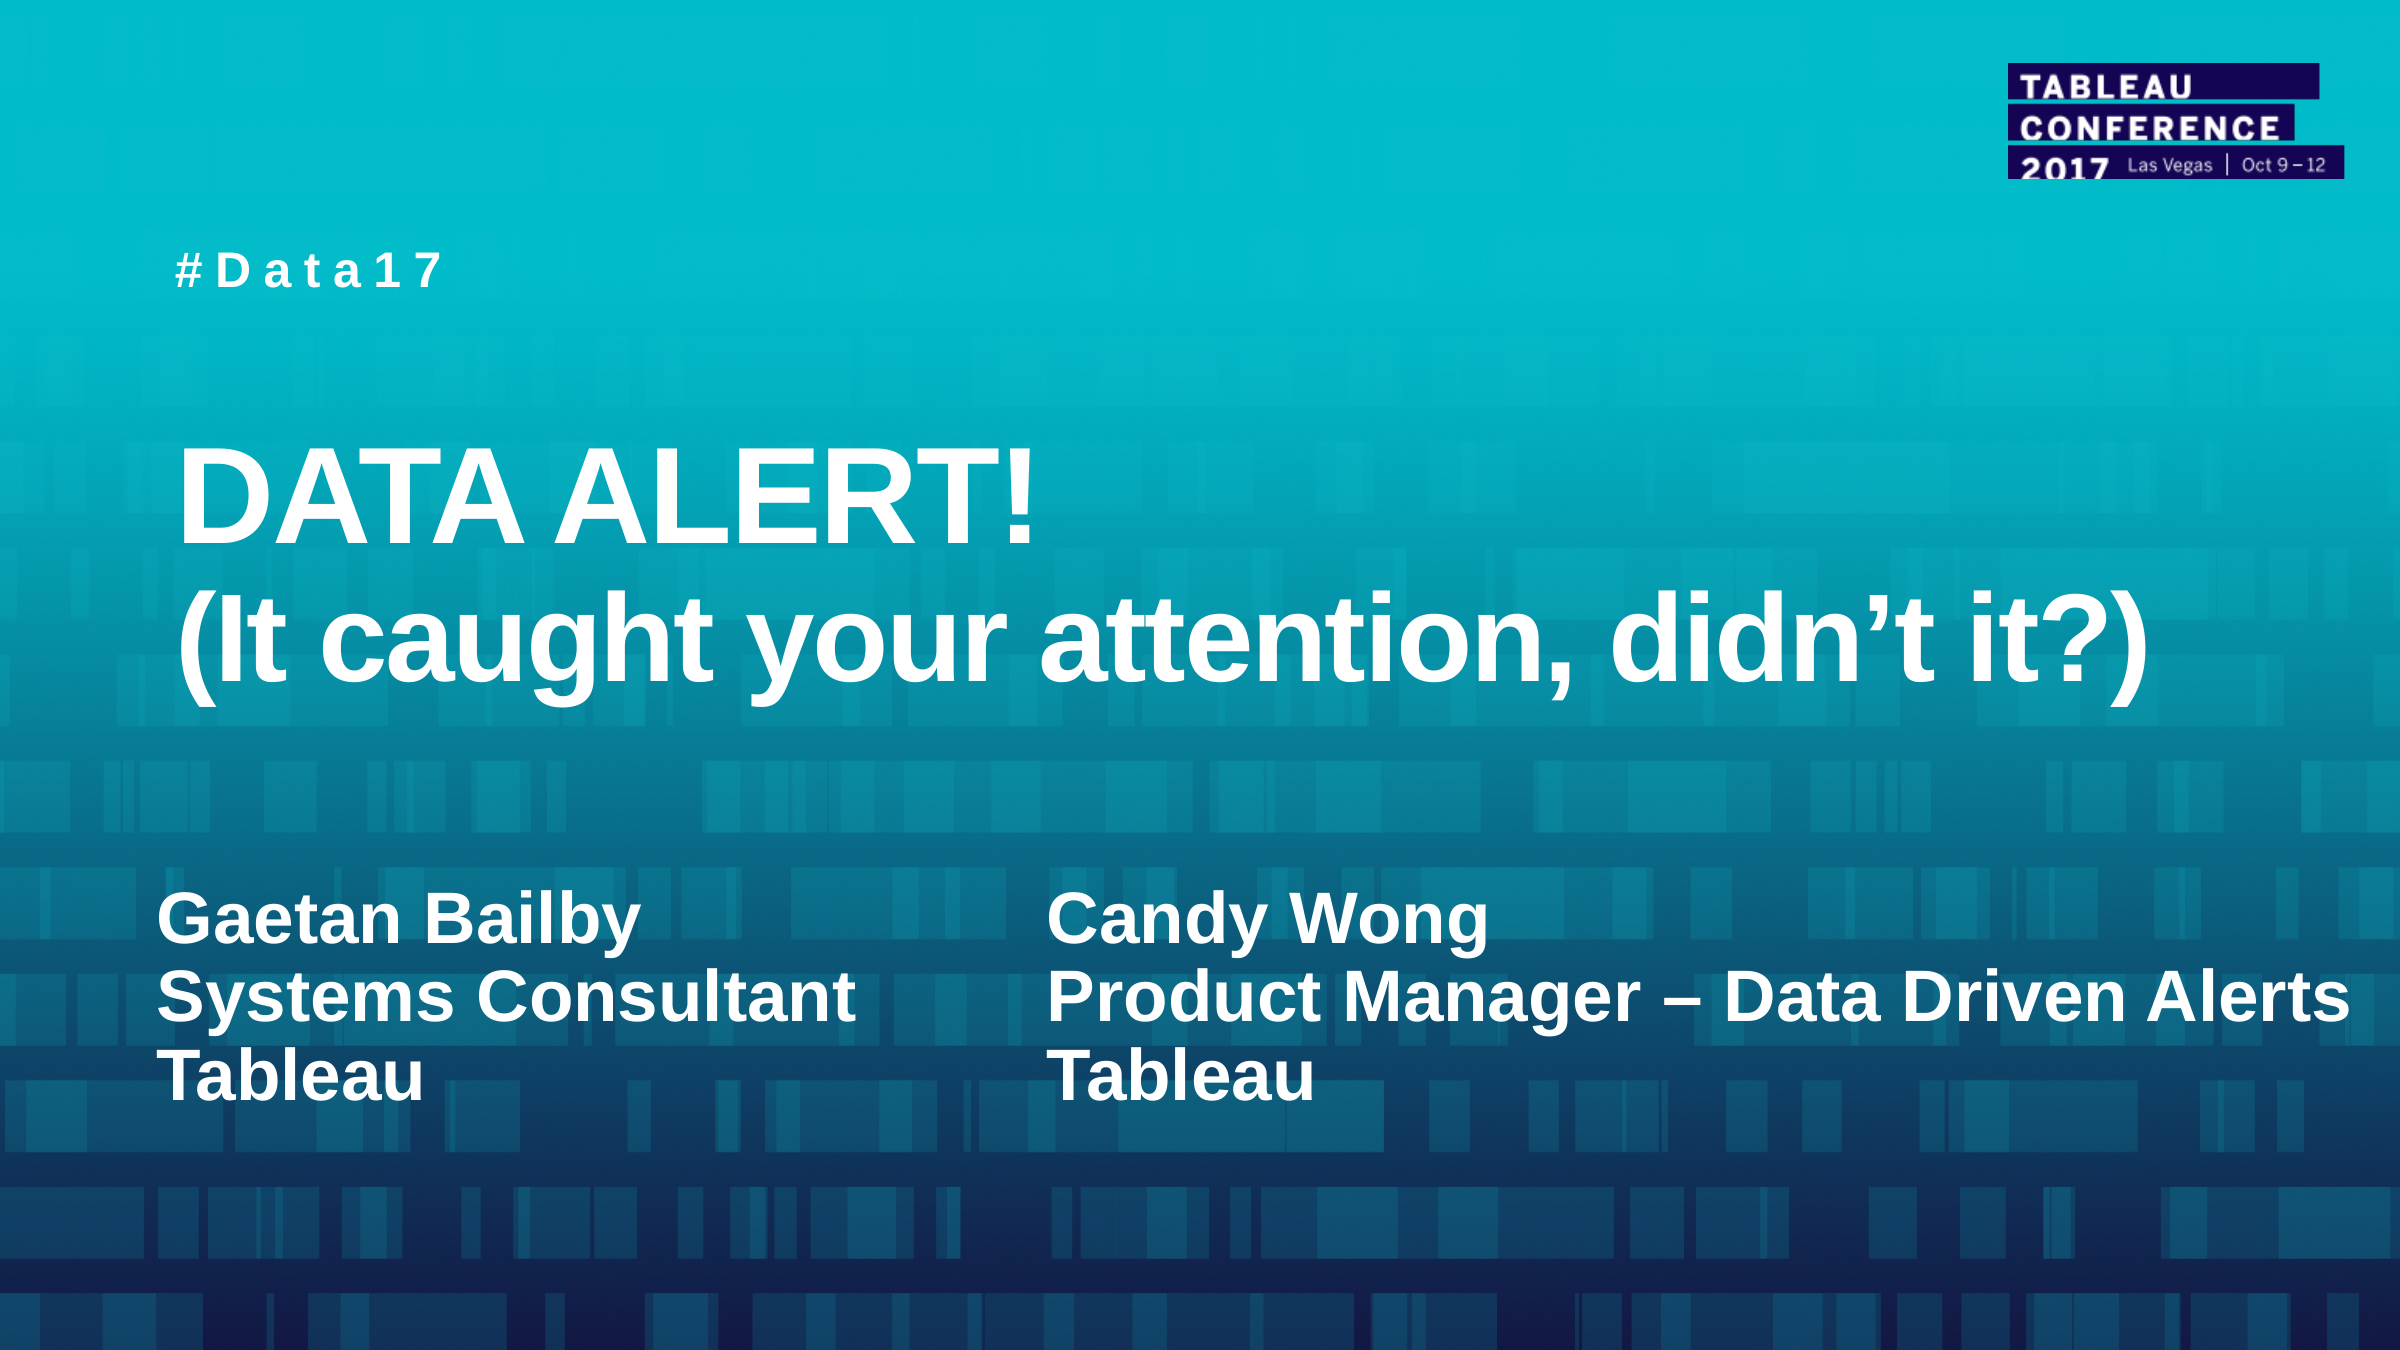

#Data17
# DATA ALERT! (It caught your attention, didn’t it?)
Gaetan Bailby
Systems Consultant
Tableau
Candy Wong
Product Manager – Data Driven Alerts
Tableau